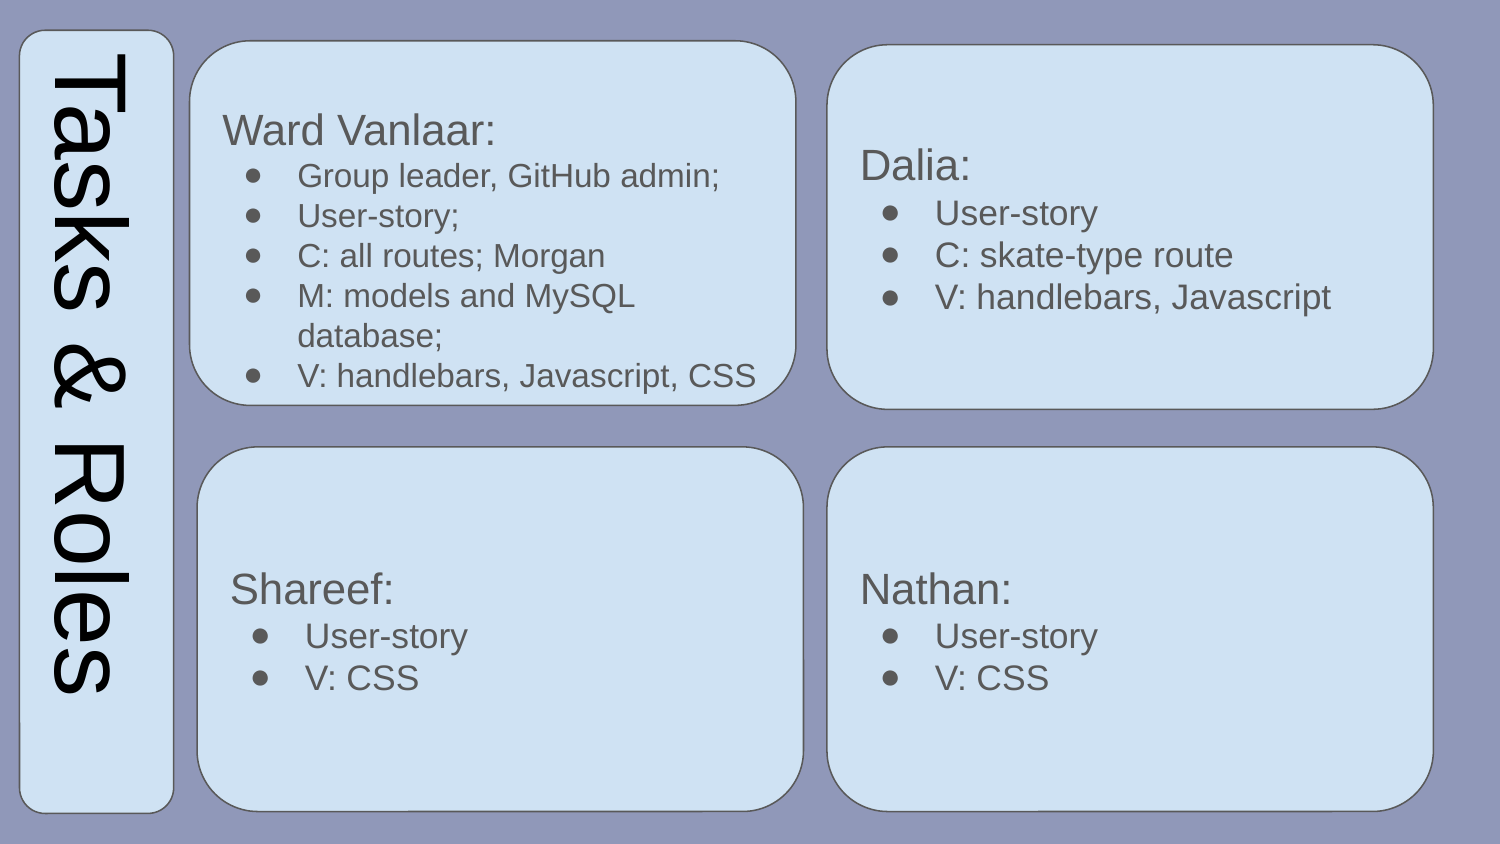

Ward Vanlaar:
Group leader, GitHub admin;
User-story;
C: all routes; Morgan
M: models and MySQL database;
V: handlebars, Javascript, CSS
Dalia:
User-story
C: skate-type route
V: handlebars, Javascript
Tasks & Roles
Shareef:
User-story
V: CSS
Nathan:
User-story
V: CSS